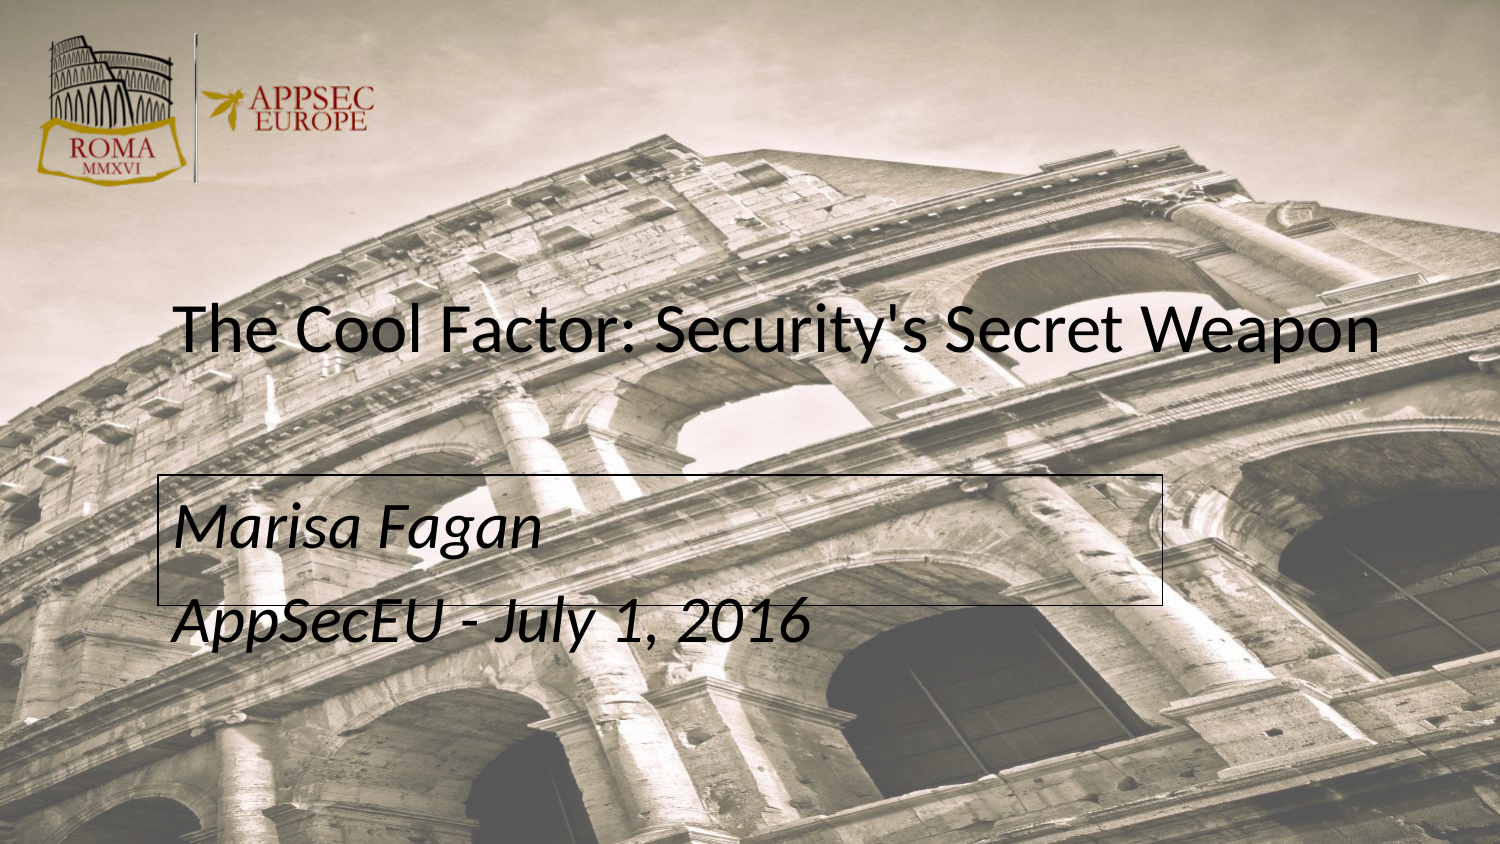

# The Cool Factor: Security's Secret Weapon

Marisa Fagan
AppSecEU - July 1, 2016